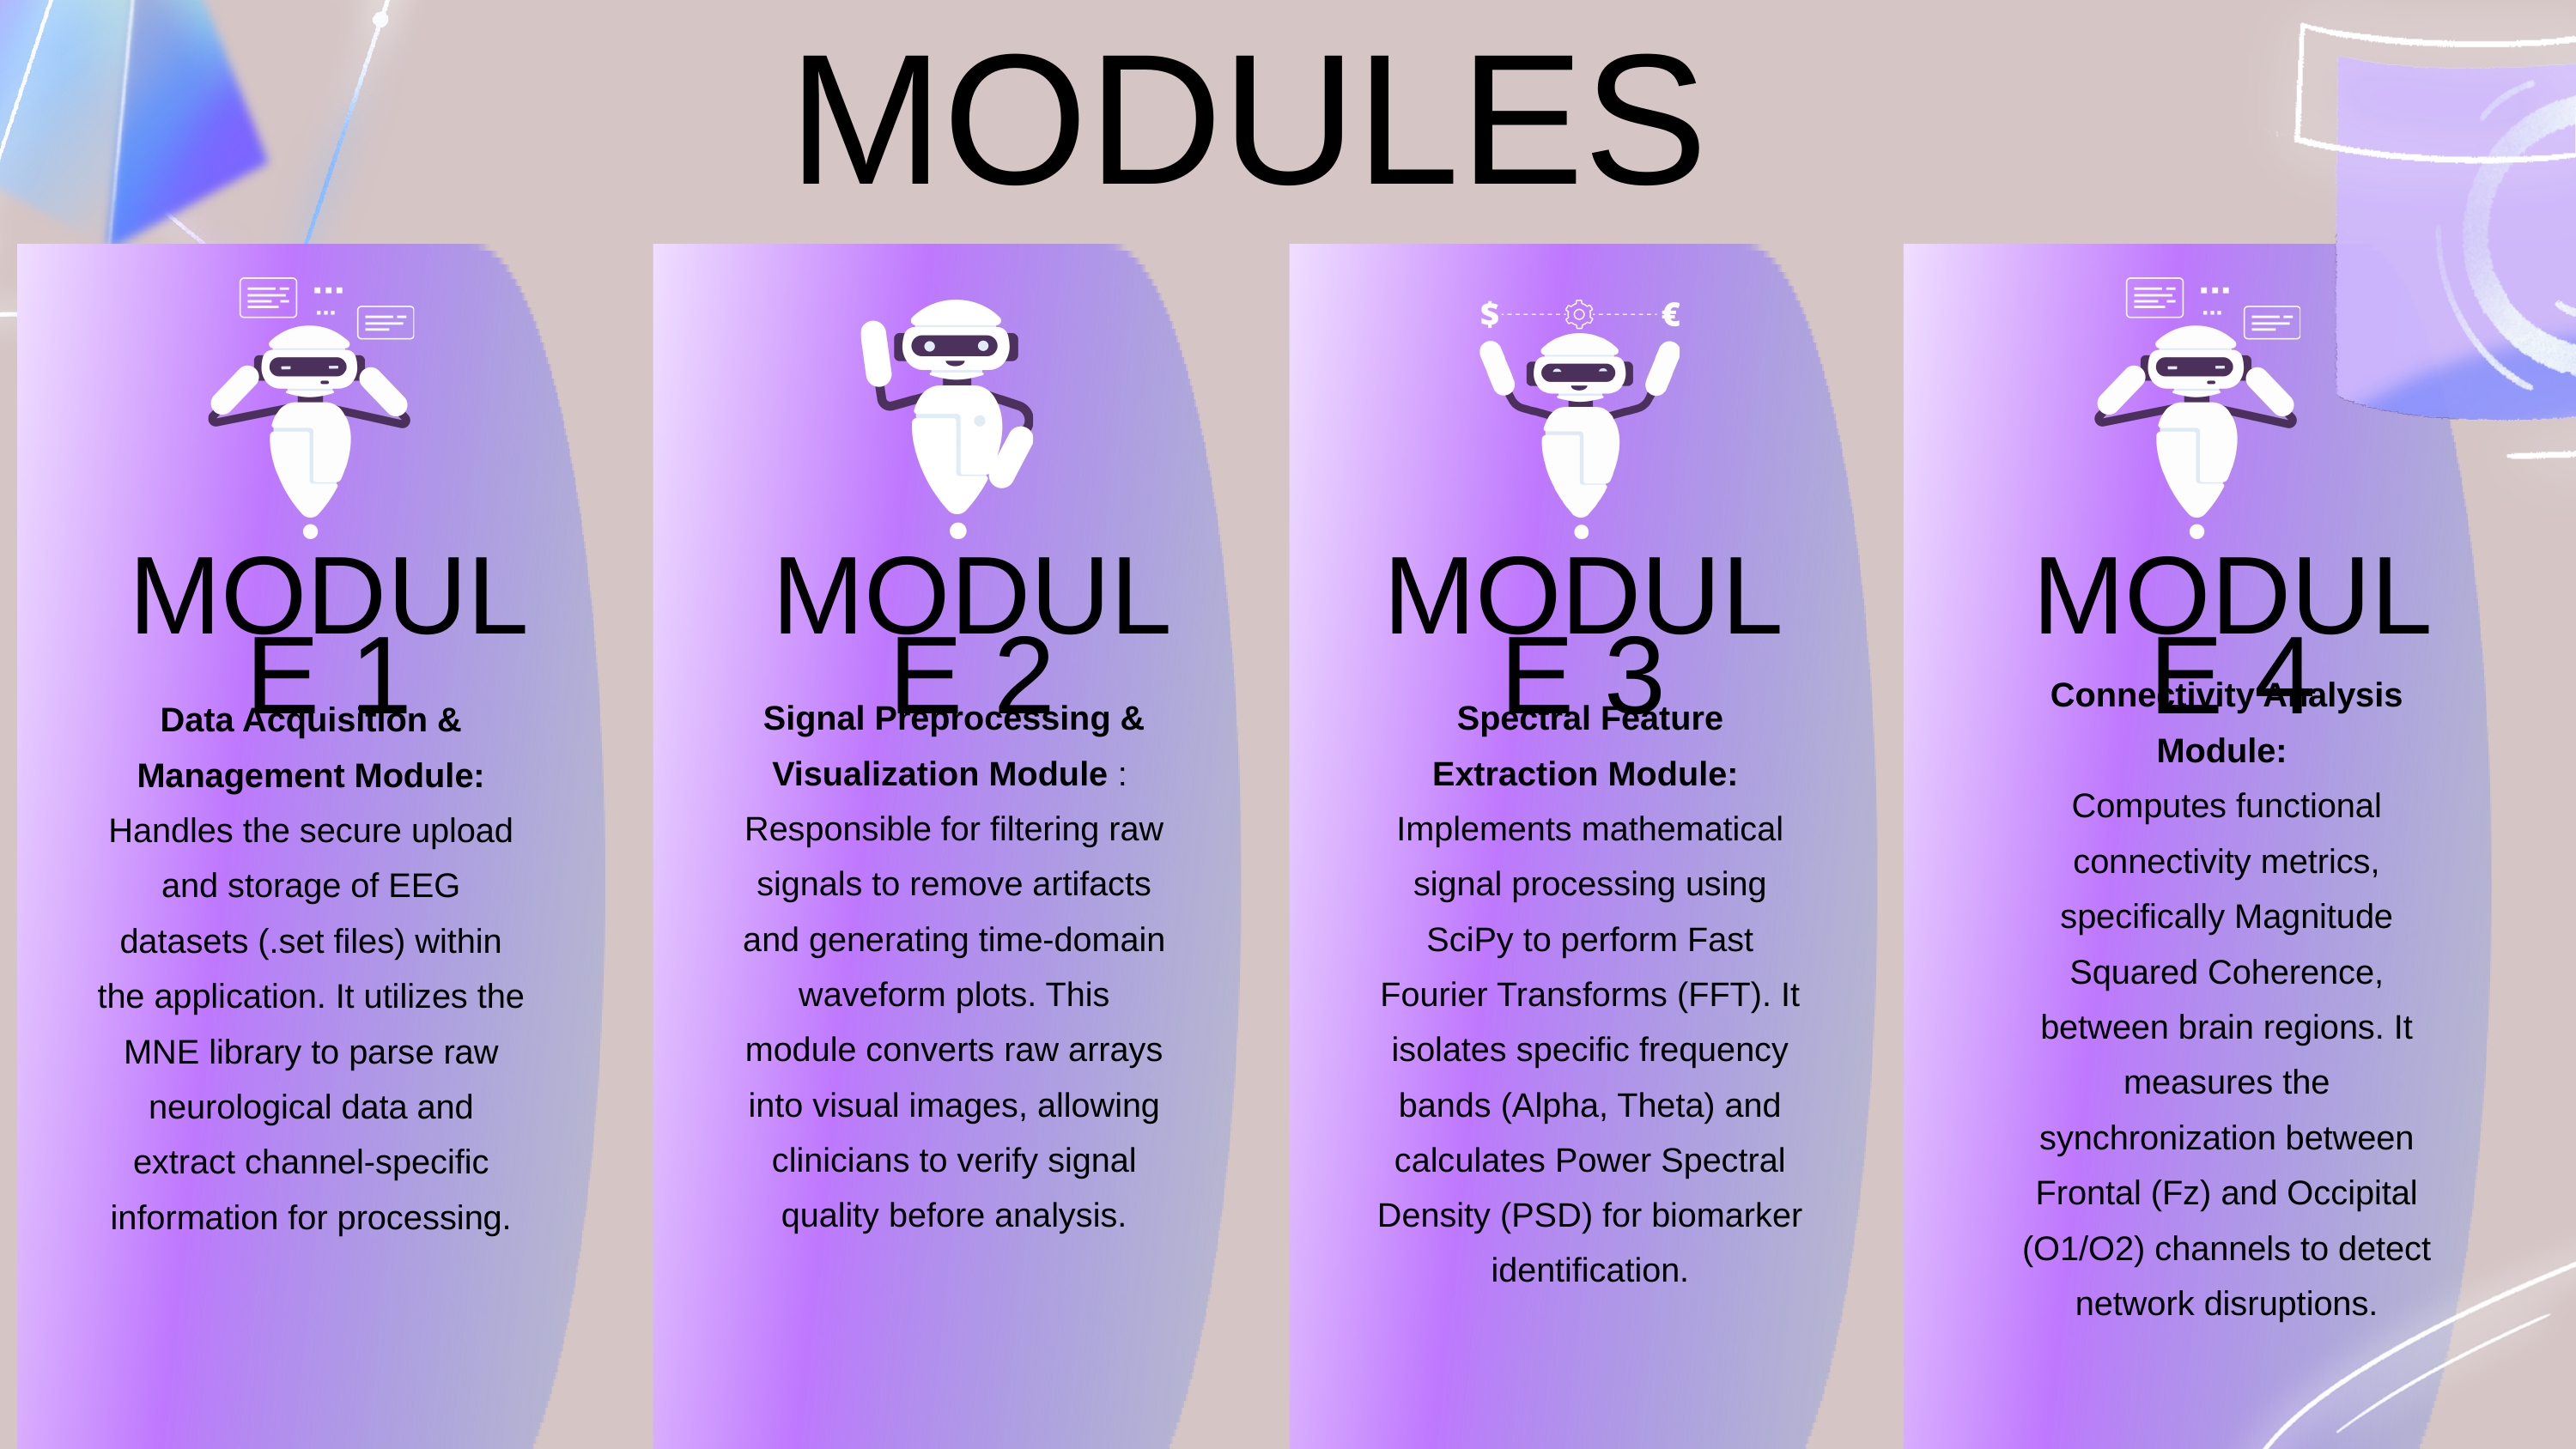

MODULES

MODULE 1
MODULE 2
MODULE 3
MODULE 4

Connectivity Analysis Module:
Computes functional connectivity metrics, specifically Magnitude Squared Coherence, between brain regions. It measures the synchronization between Frontal (Fz) and Occipital (O1/O2) channels to detect network disruptions.

Signal Preprocessing & Visualization Module :
Responsible for filtering raw signals to remove artifacts and generating time-domain waveform plots. This module converts raw arrays into visual images, allowing clinicians to verify signal quality before analysis.

Spectral Feature Extraction Module:
Implements mathematical signal processing using SciPy to perform Fast Fourier Transforms (FFT). It isolates specific frequency bands (Alpha, Theta) and calculates Power Spectral Density (PSD) for biomarker identification.

Data Acquisition & Management Module:
Handles the secure upload and storage of EEG datasets (.set files) within the application. It utilizes the MNE library to parse raw neurological data and extract channel-specific information for processing.